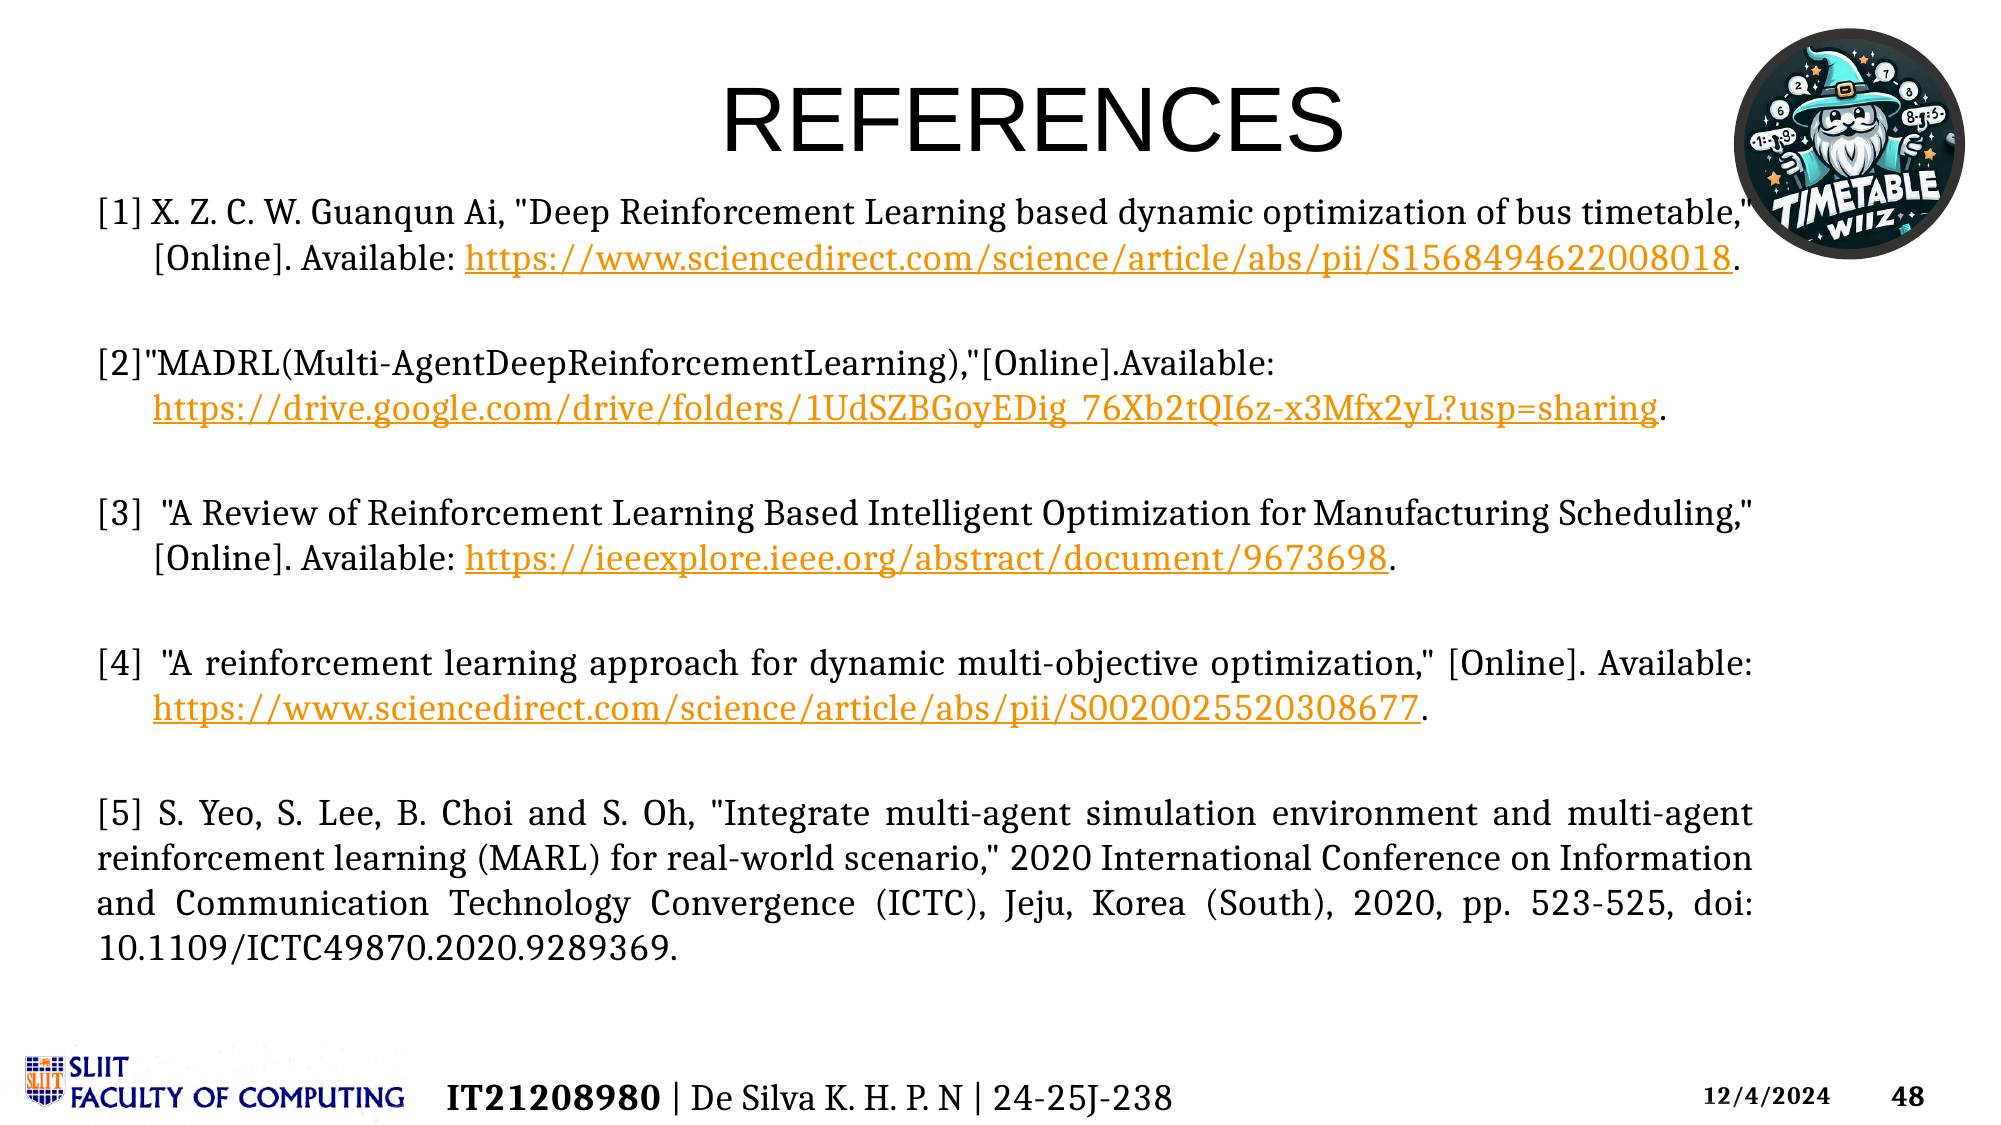

# REFERENCES
[1] X. Z. C. W. Guanqun Ai, "Deep Reinforcement Learning based dynamic optimization of bus timetable," [Online]. Available: https://www.sciencedirect.com/science/article/abs/pii/S1568494622008018.

[2]"MADRL(Multi-AgentDeepReinforcementLearning),"[Online].Available: https://drive.google.com/drive/folders/1UdSZBGoyEDig_76Xb2tQI6z-x3Mfx2yL?usp=sharing.

[3]  "A Review of Reinforcement Learning Based Intelligent Optimization for Manufacturing Scheduling," [Online]. Available: https://ieeexplore.ieee.org/abstract/document/9673698.

[4]  "A reinforcement learning approach for dynamic multi-objective optimization," [Online]. Available: https://www.sciencedirect.com/science/article/abs/pii/S0020025520308677.

[5] S. Yeo, S. Lee, B. Choi and S. Oh, "Integrate multi-agent simulation environment and multi-agent reinforcement learning (MARL) for real-world scenario," 2020 International Conference on Information and Communication Technology Convergence (ICTC), Jeju, Korea (South), 2020, pp. 523-525, doi: 10.1109/ICTC49870.2020.9289369.

IT21208980 | De Silva K. H. P. N | 24-25J-238